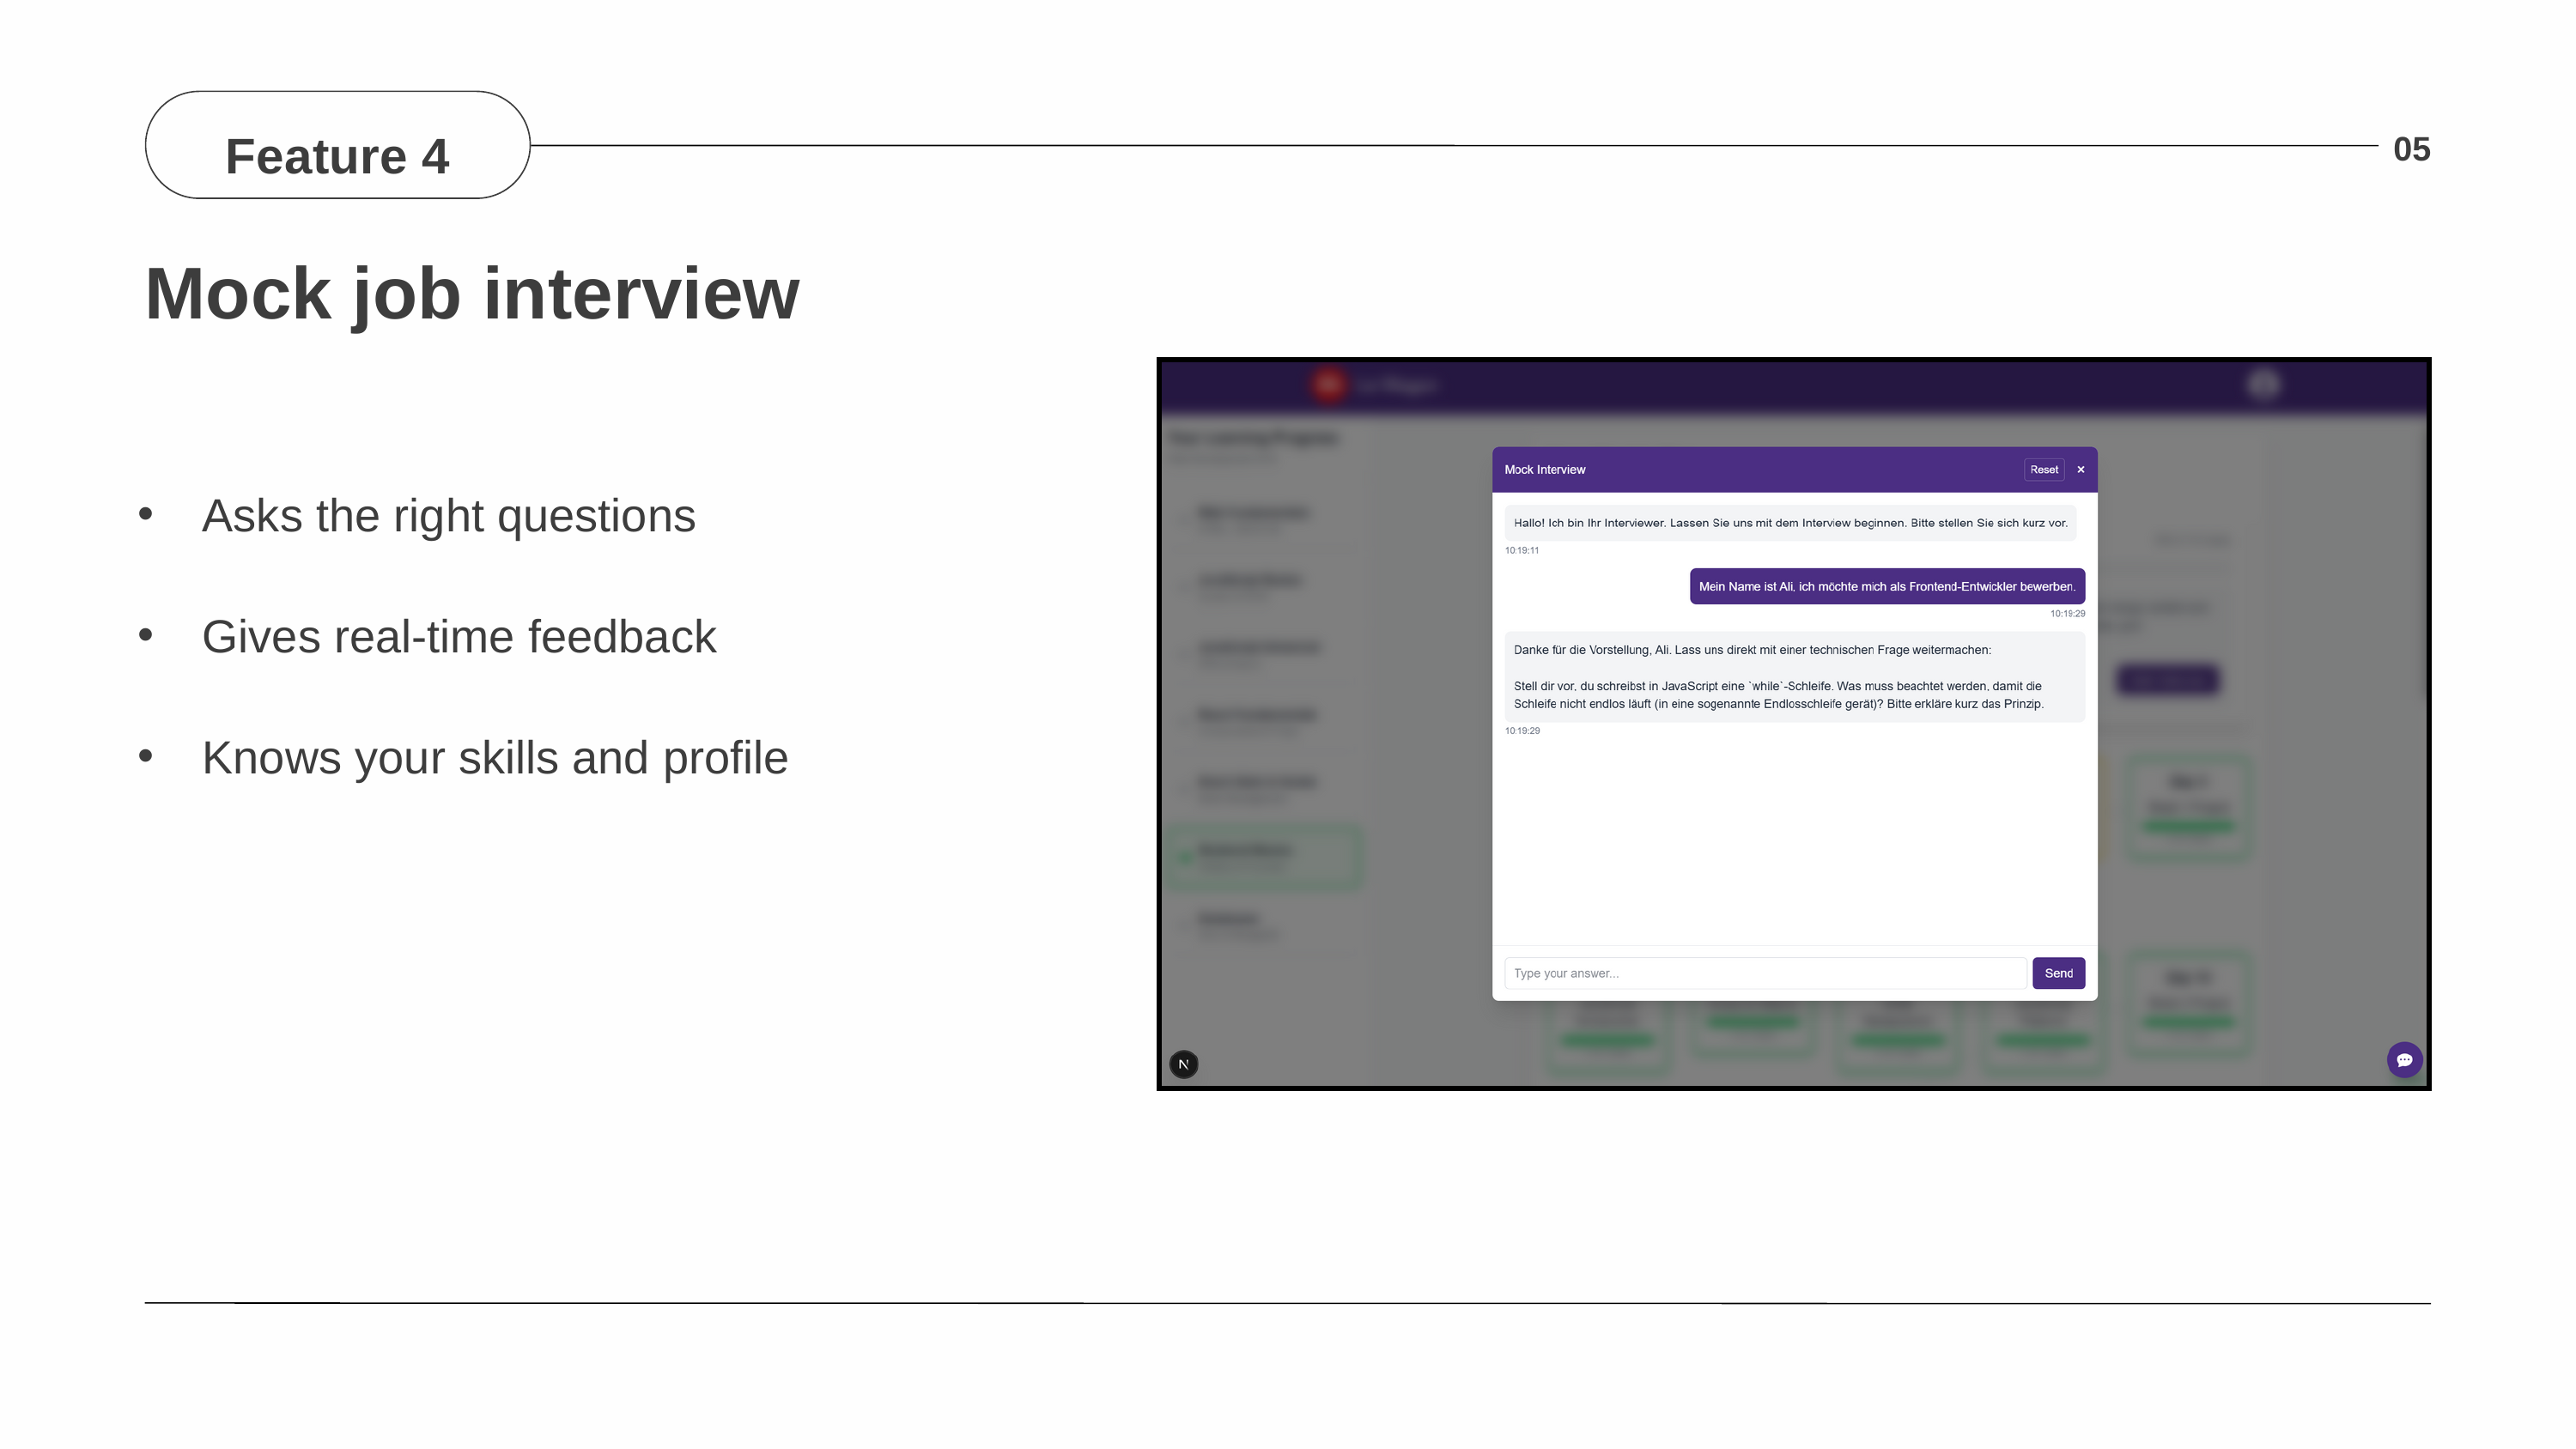

Feature 4
05

Mock job interview

Asks the right questions

Gives real-time feedback

Knows your skills and profile